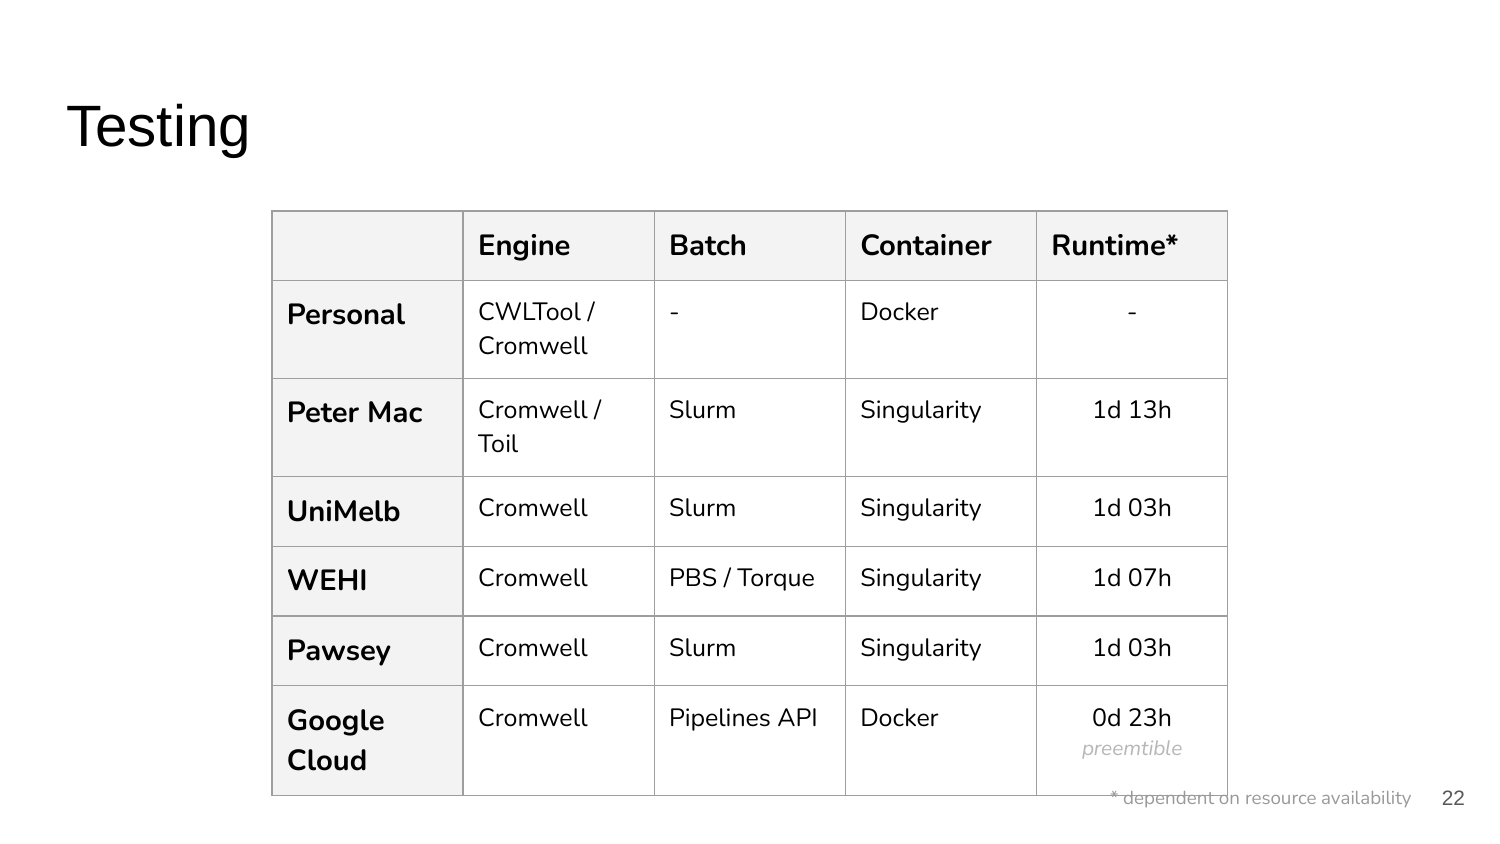

# Testing
|  | Engine | Batch | Container | Runtime\* |
| --- | --- | --- | --- | --- |
| Personal | CWLTool / Cromwell | - | Docker | - |
| Peter Mac | Cromwell / Toil | Slurm | Singularity | 1d 13h |
| UniMelb | Cromwell | Slurm | Singularity | 1d 03h |
| WEHI | Cromwell | PBS / Torque | Singularity | 1d 07h |
| Pawsey | Cromwell | Slurm | Singularity | 1d 03h |
| Google Cloud | Cromwell | Pipelines API | Docker | 0d 23h preemtible |
22
* dependent on resource availability